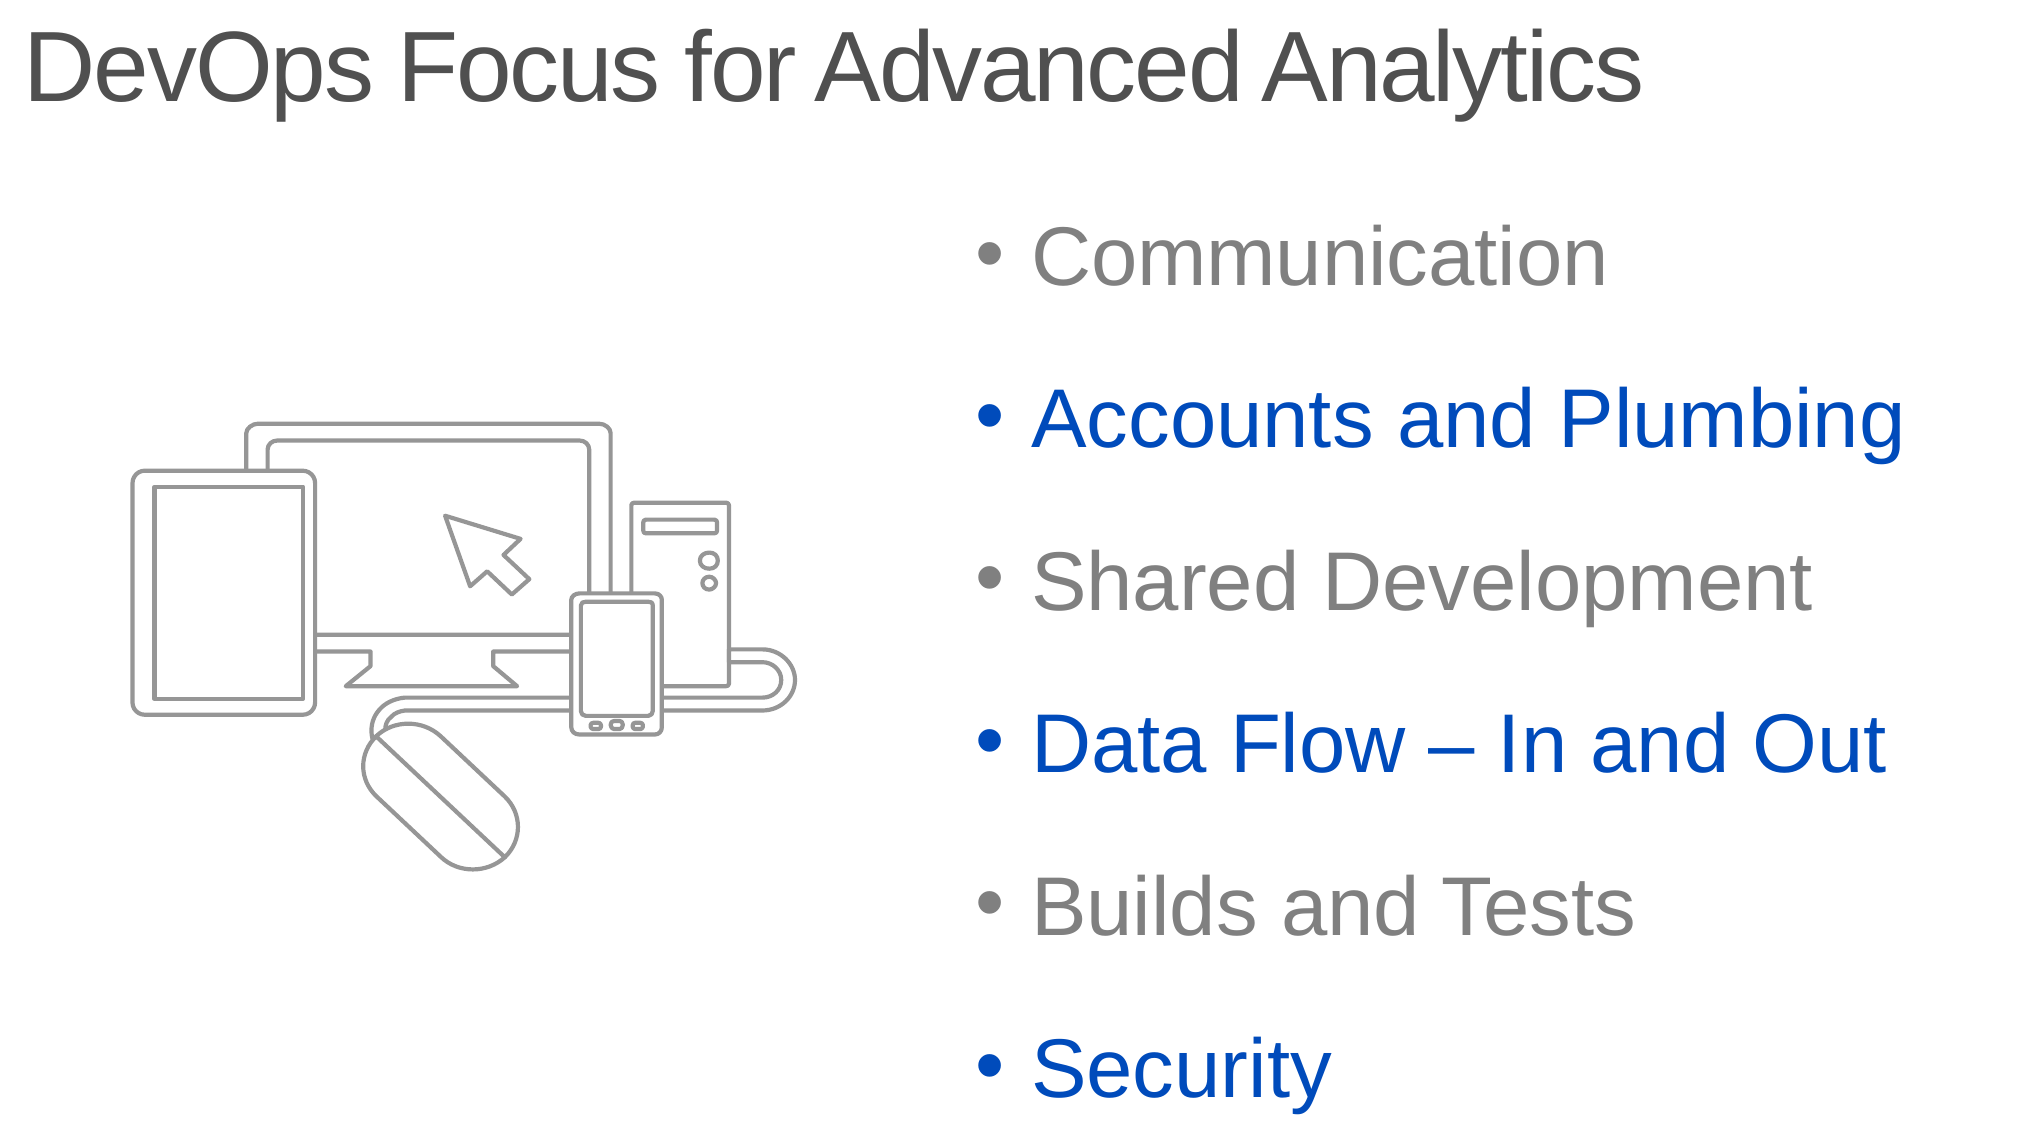

DevOps Focus for Advanced Analytics
Communication
Accounts and Plumbing
Shared Development
Data Flow – In and Out
Builds and Tests
Security